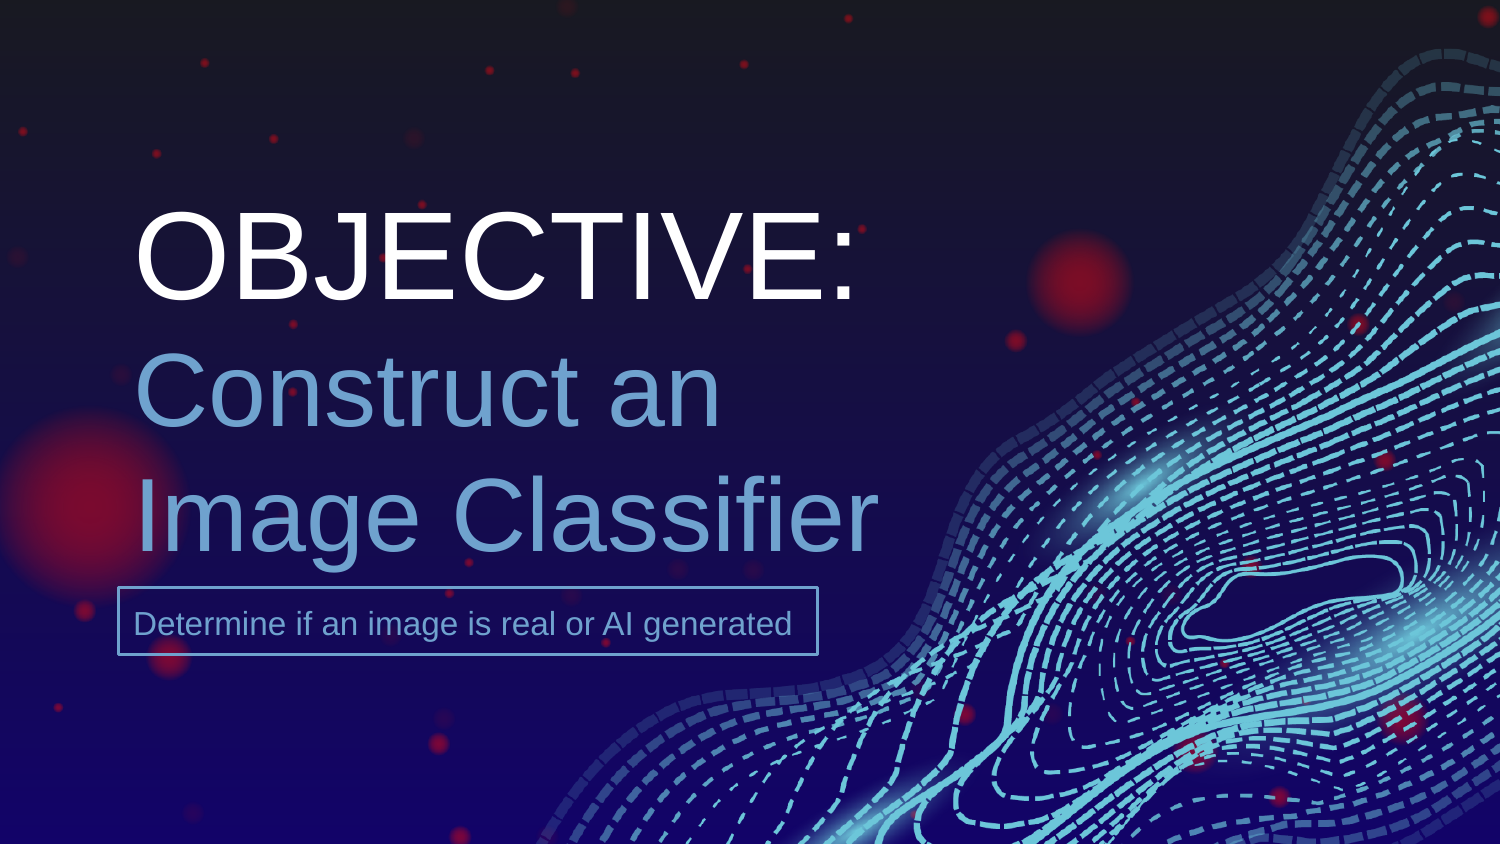

OBJECTIVE:
# Construct an Image Classifier
Determine if an image is real or AI generated